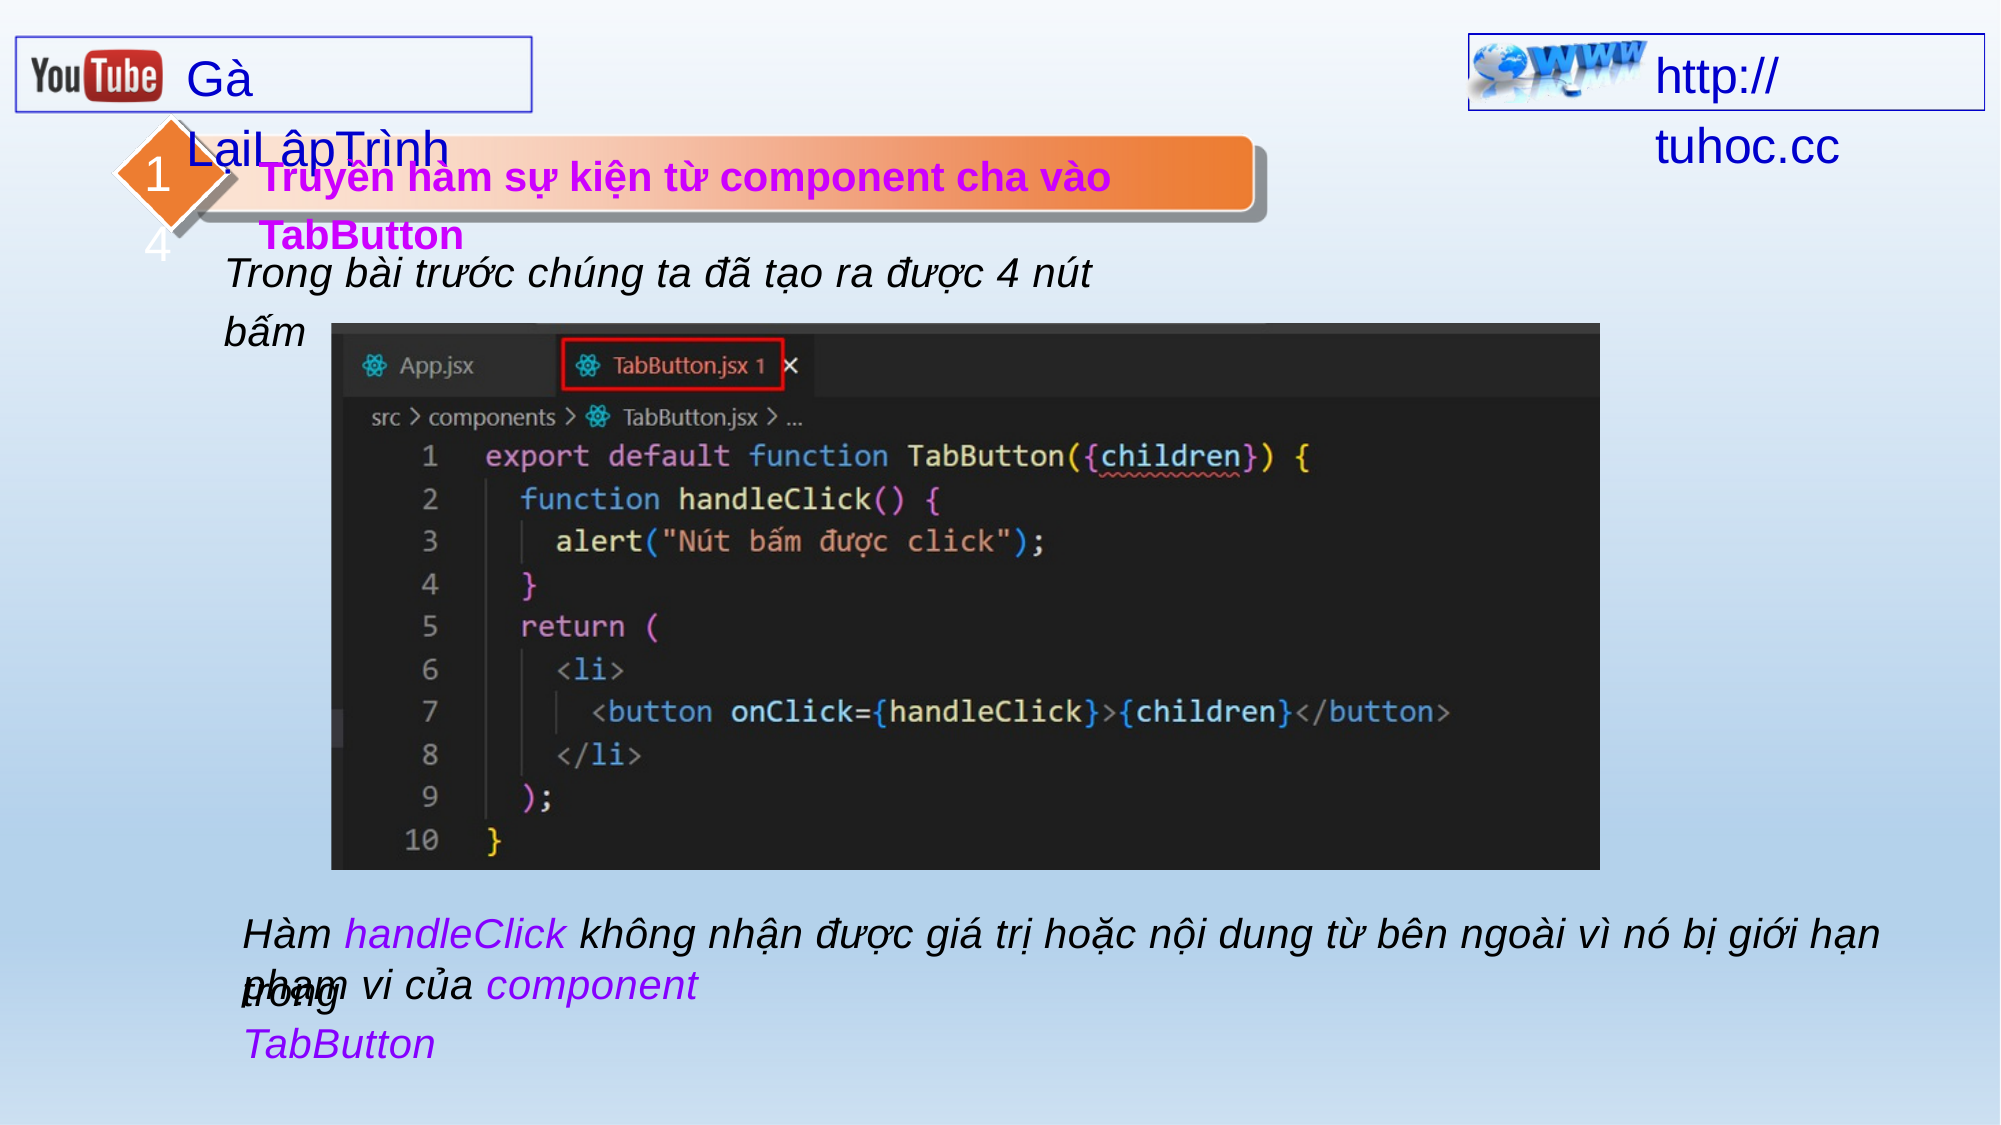

http:// tuhoc.cc

Gà LạiLậpTrình

14
Truyền hàm sự kiện từ component cha vào TabButton

Trong bài trước chúng ta đã tạo ra được 4 nút bấm

Hàm handleClick không nhận được giá trị hoặc nội dung từ bên ngoài vì nó bị giới hạn trong
phạm vi của component TabButton